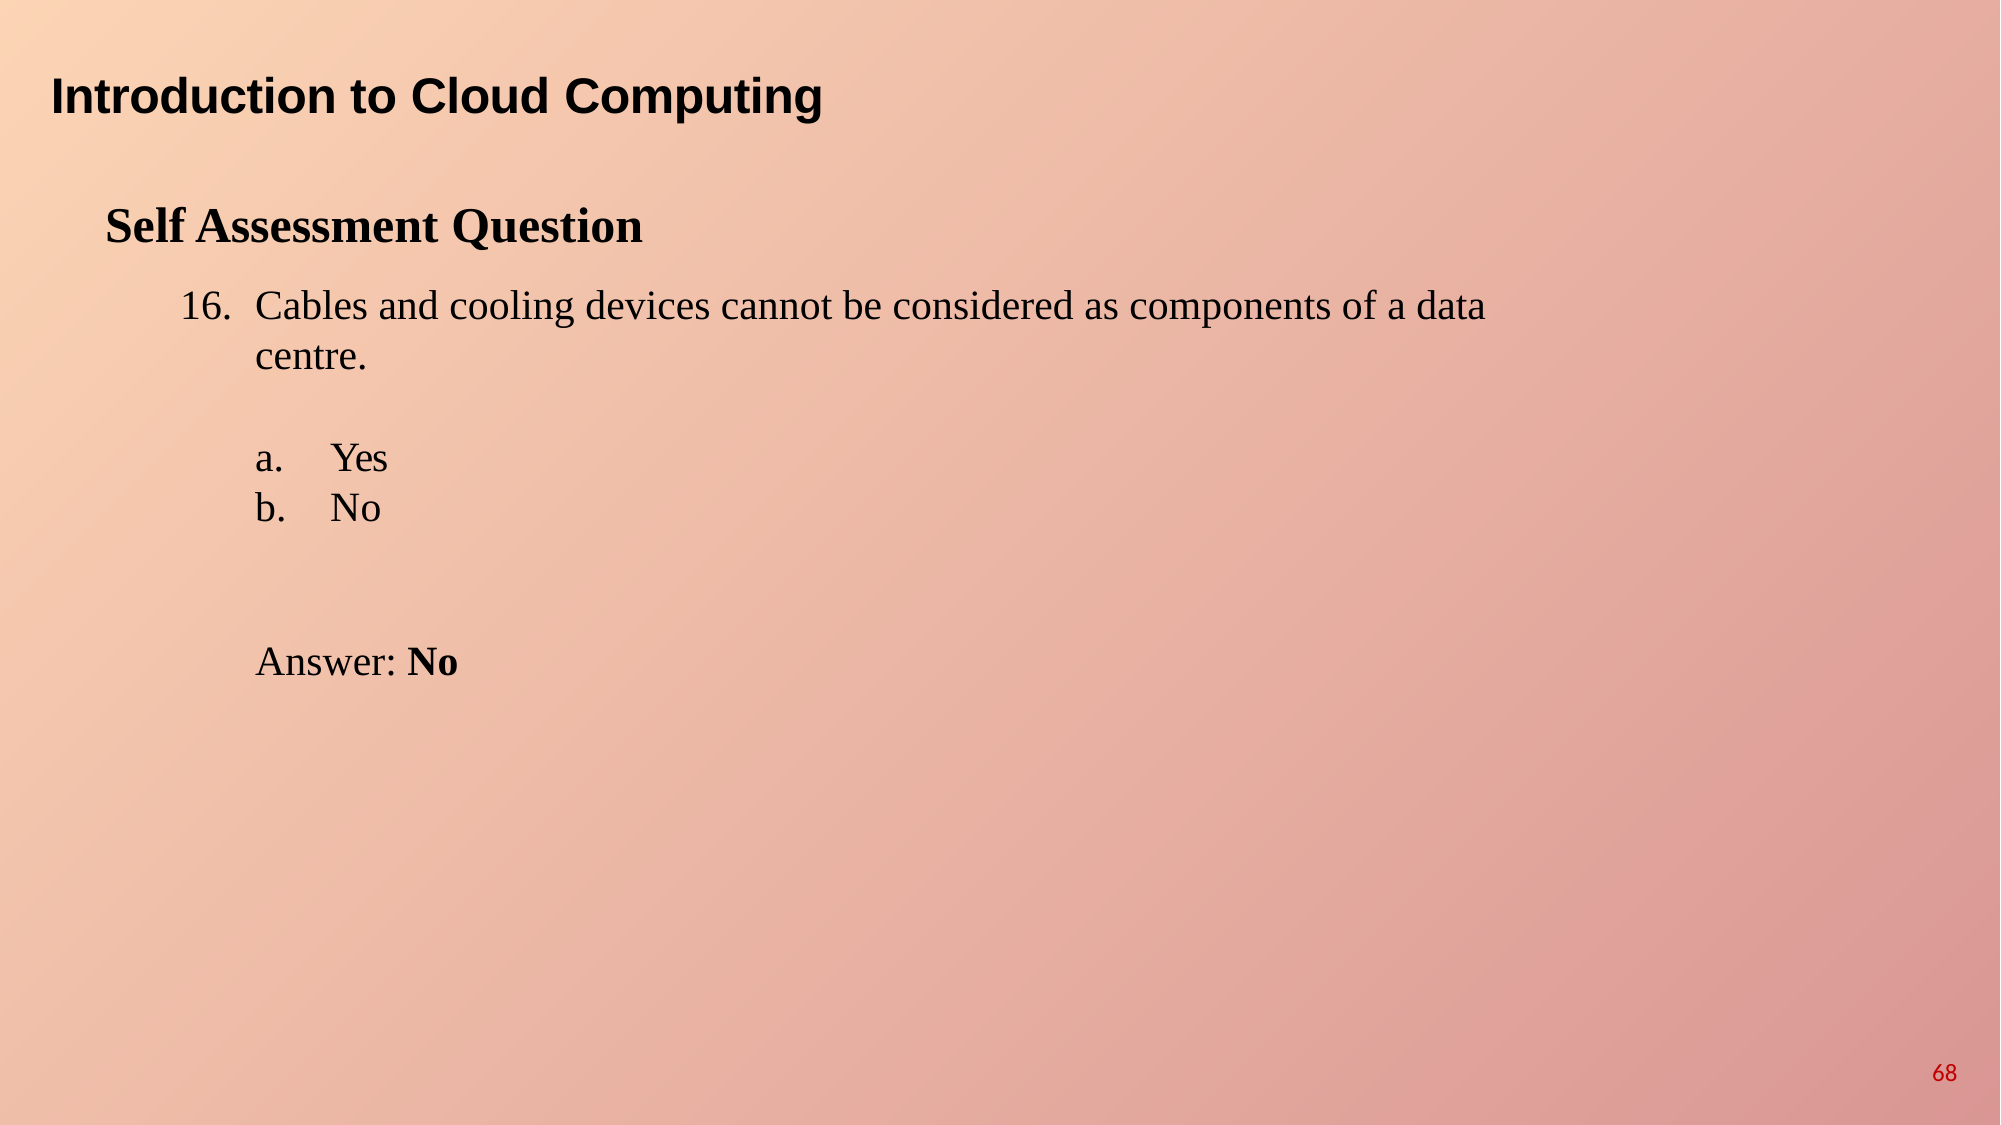

# Introduction to Cloud Computing
Self Assessment Question
Cables and cooling devices cannot be considered as components of a data centre.

Yes
No

Answer: No
68